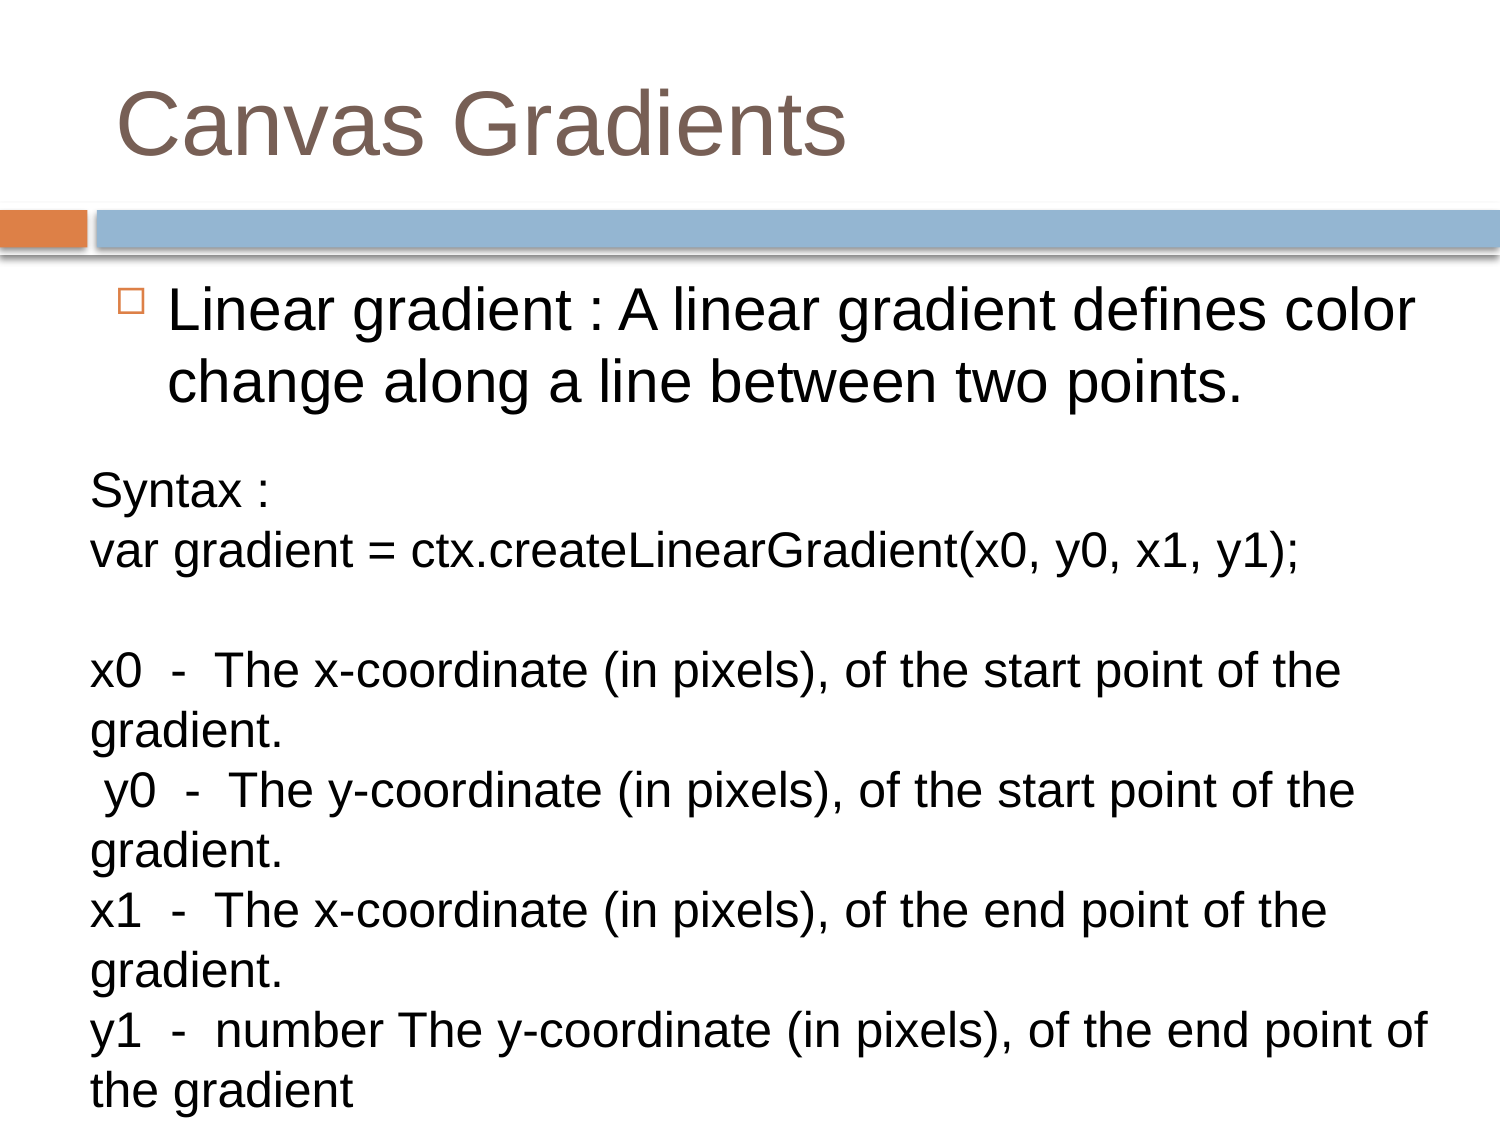

# Canvas Gradients
Linear gradient : A linear gradient defines color change along a line between two points.

Syntax :
var gradient = ctx.createLinearGradient(x0, y0, x1, y1);

x0  -  The x-coordinate (in pixels), of the start point of the gradient.
 y0  -  The y-coordinate (in pixels), of the start point of the gradient.
x1  -  The x-coordinate (in pixels), of the end point of the gradient.
y1  -  number The y-coordinate (in pixels), of the end point of the gradient